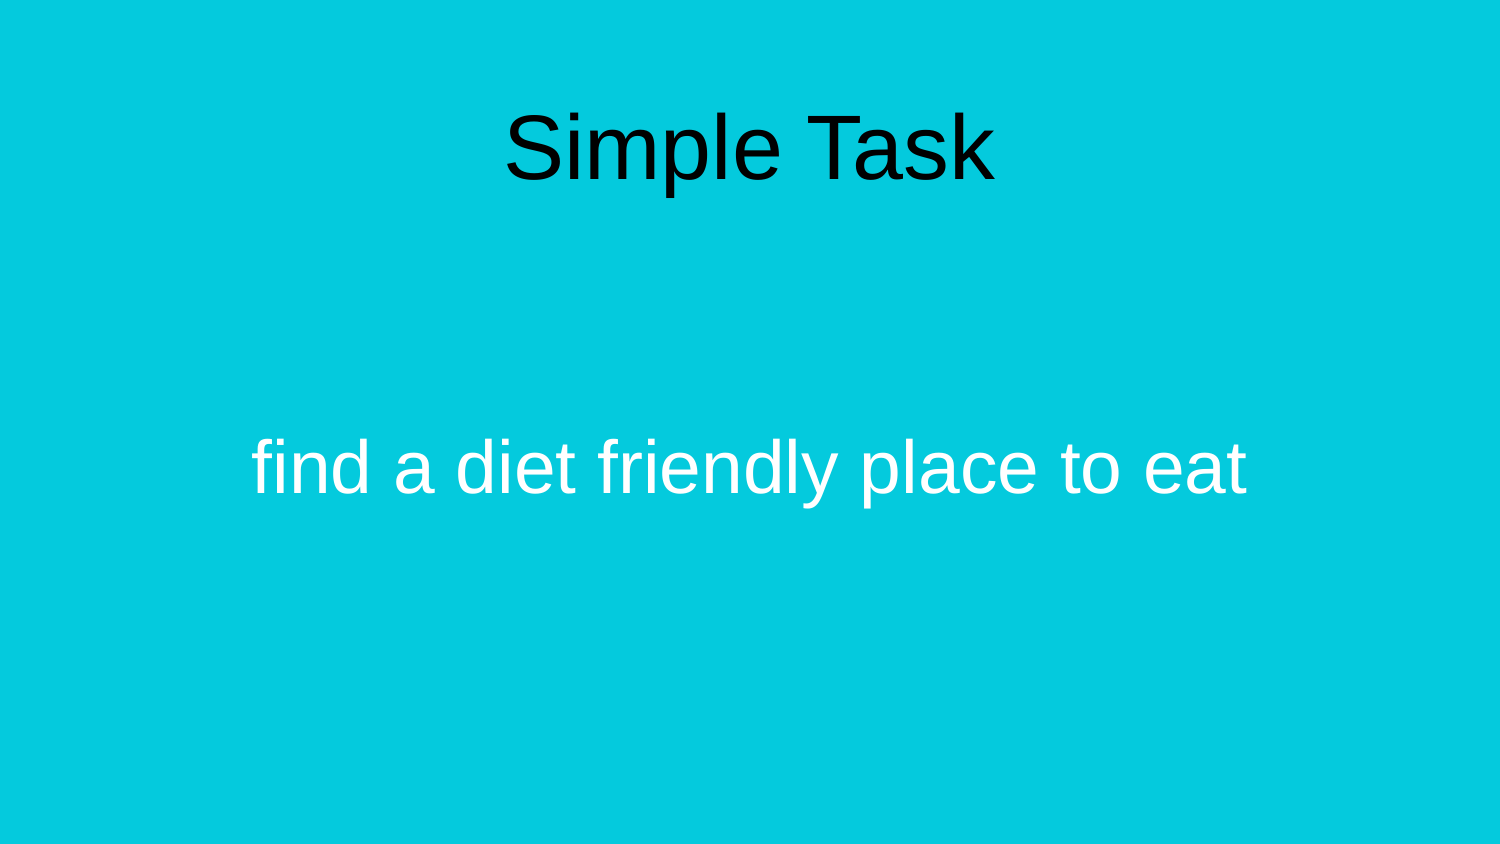

# Simple Task
find a diet friendly place to eat